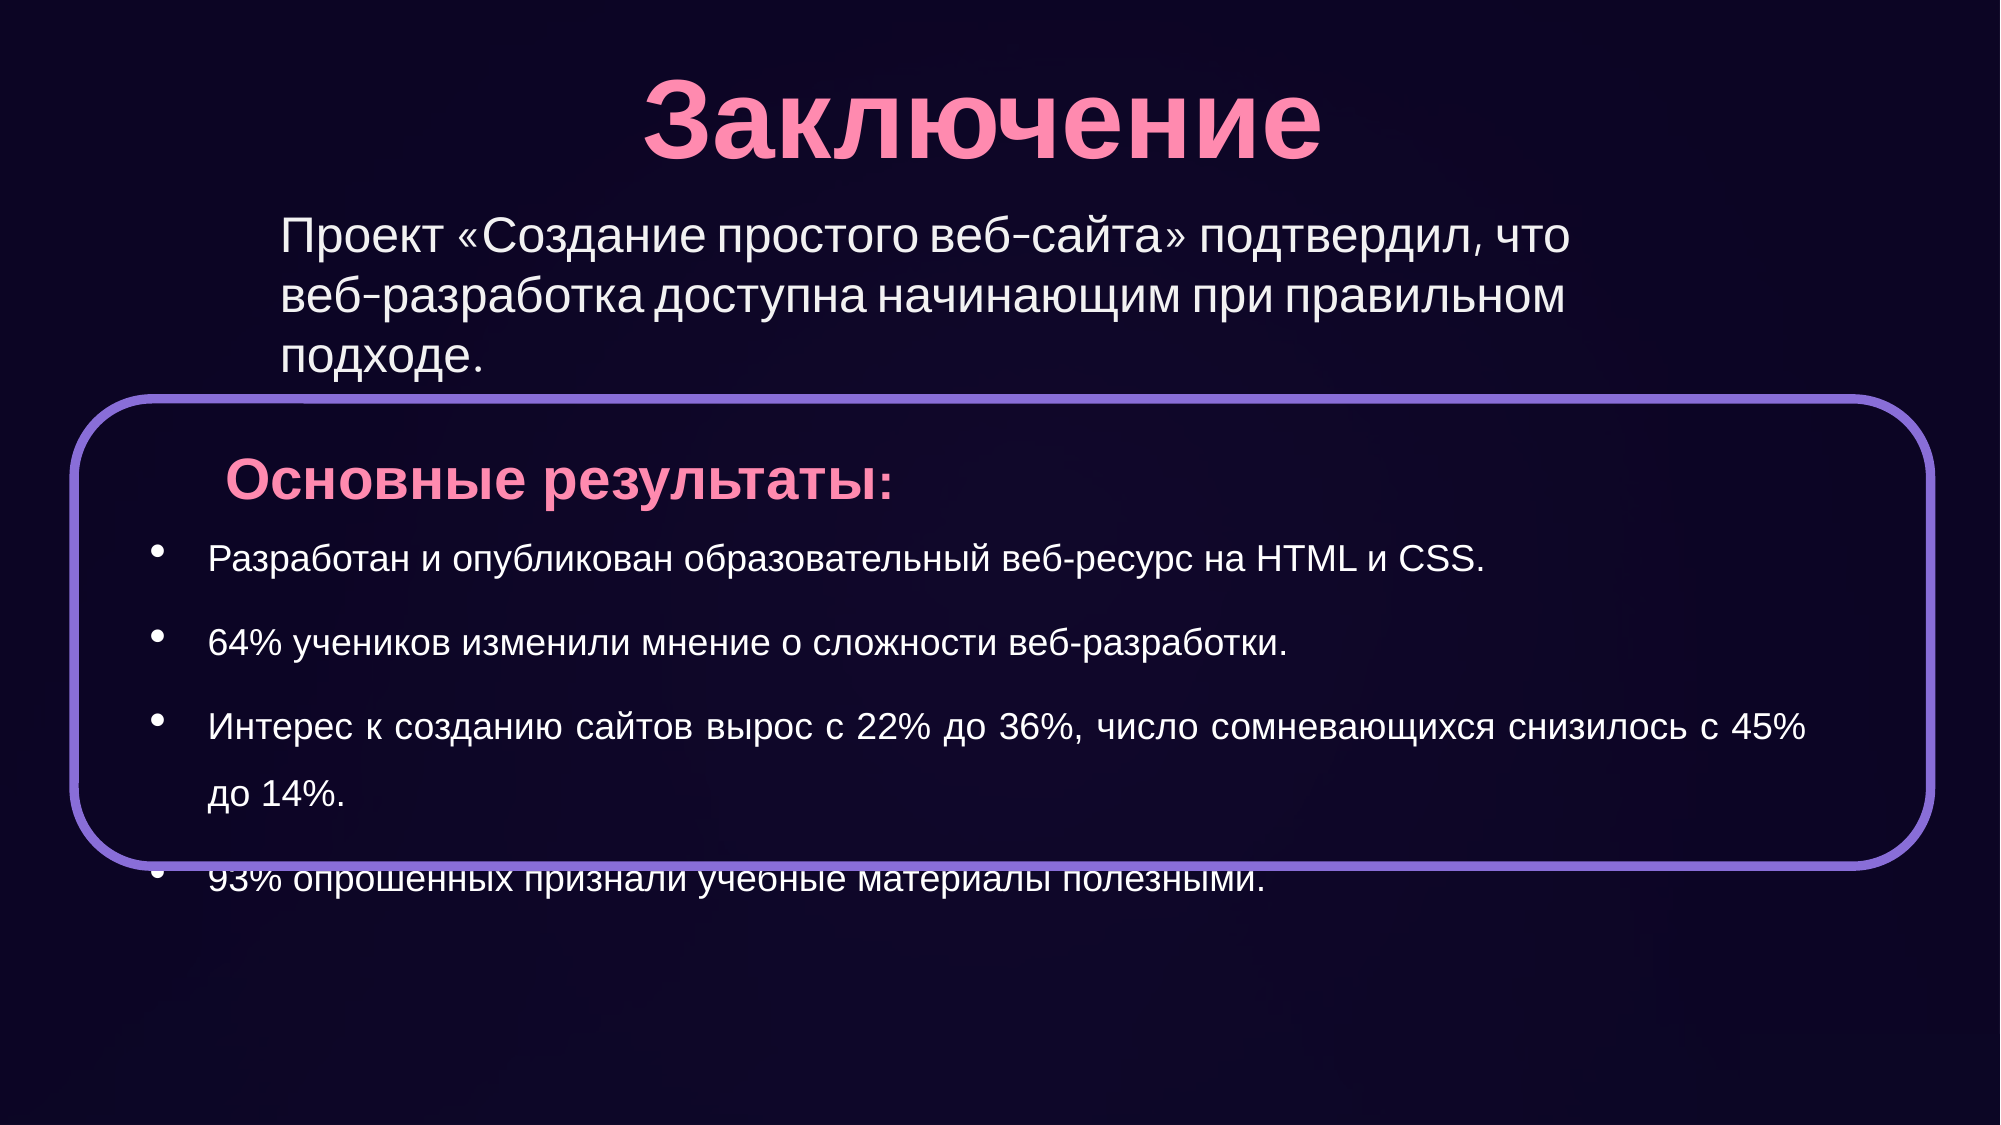

Заключение
Проект «Создание простого веб-сайта» подтвердил, что веб-разработка доступна начинающим при правильном подходе.

Основные результаты:
Разработан и опубликован образовательный веб-ресурс на HTML и CSS.
64% учеников изменили мнение о сложности веб-разработки.
Интерес к созданию сайтов вырос с 22% до 36%, число сомневающихся снизилось с 45% до 14%.
93% опрошенных признали учебные материалы полезными.